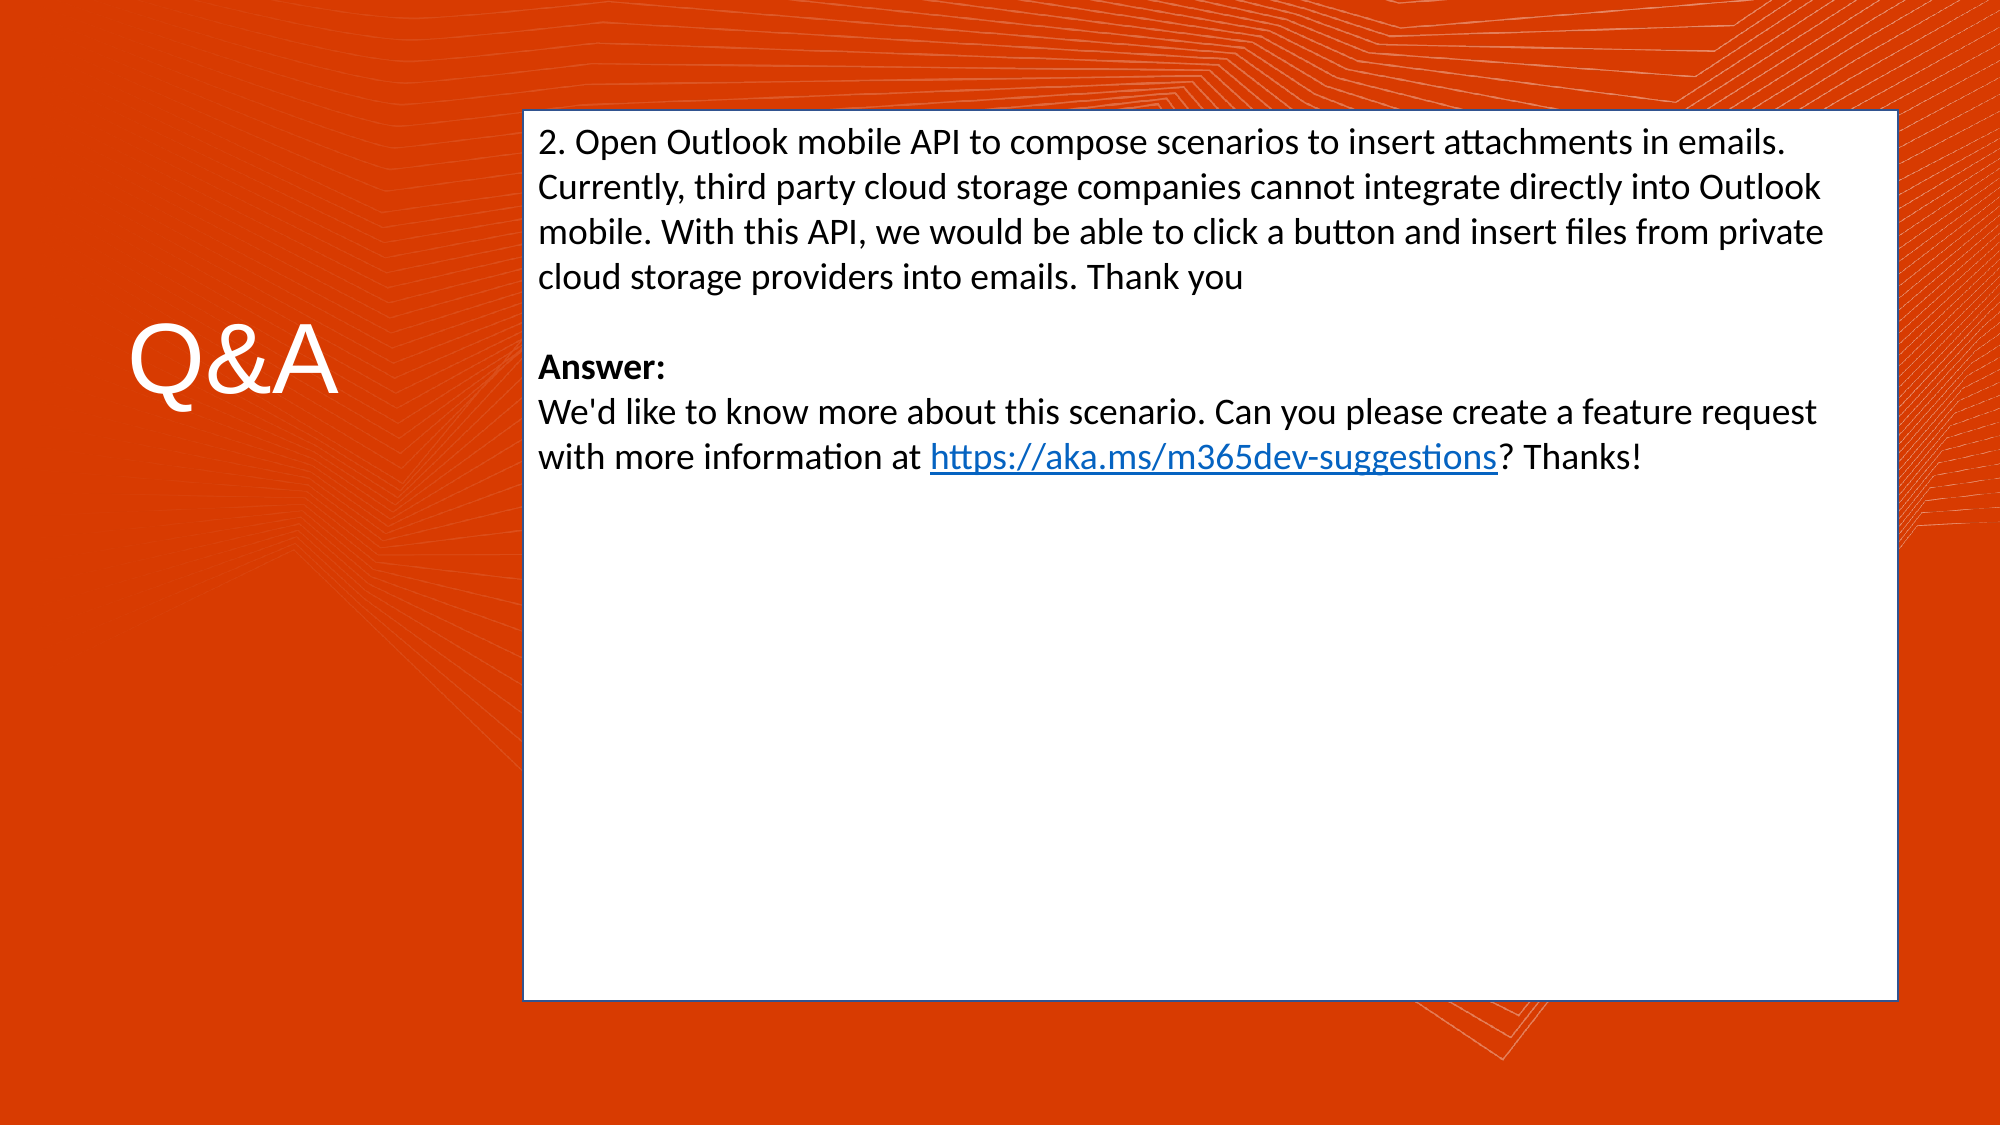

2. Open Outlook mobile API to compose scenarios to insert attachments in emails. Currently, third party cloud storage companies cannot integrate directly into Outlook mobile. With this API, we would be able to click a button and insert files from private cloud storage providers into emails. Thank you

Answer:
We'd like to know more about this scenario. Can you please create a feature request with more information at https://aka.ms/m365dev-suggestions? Thanks!

Q&A